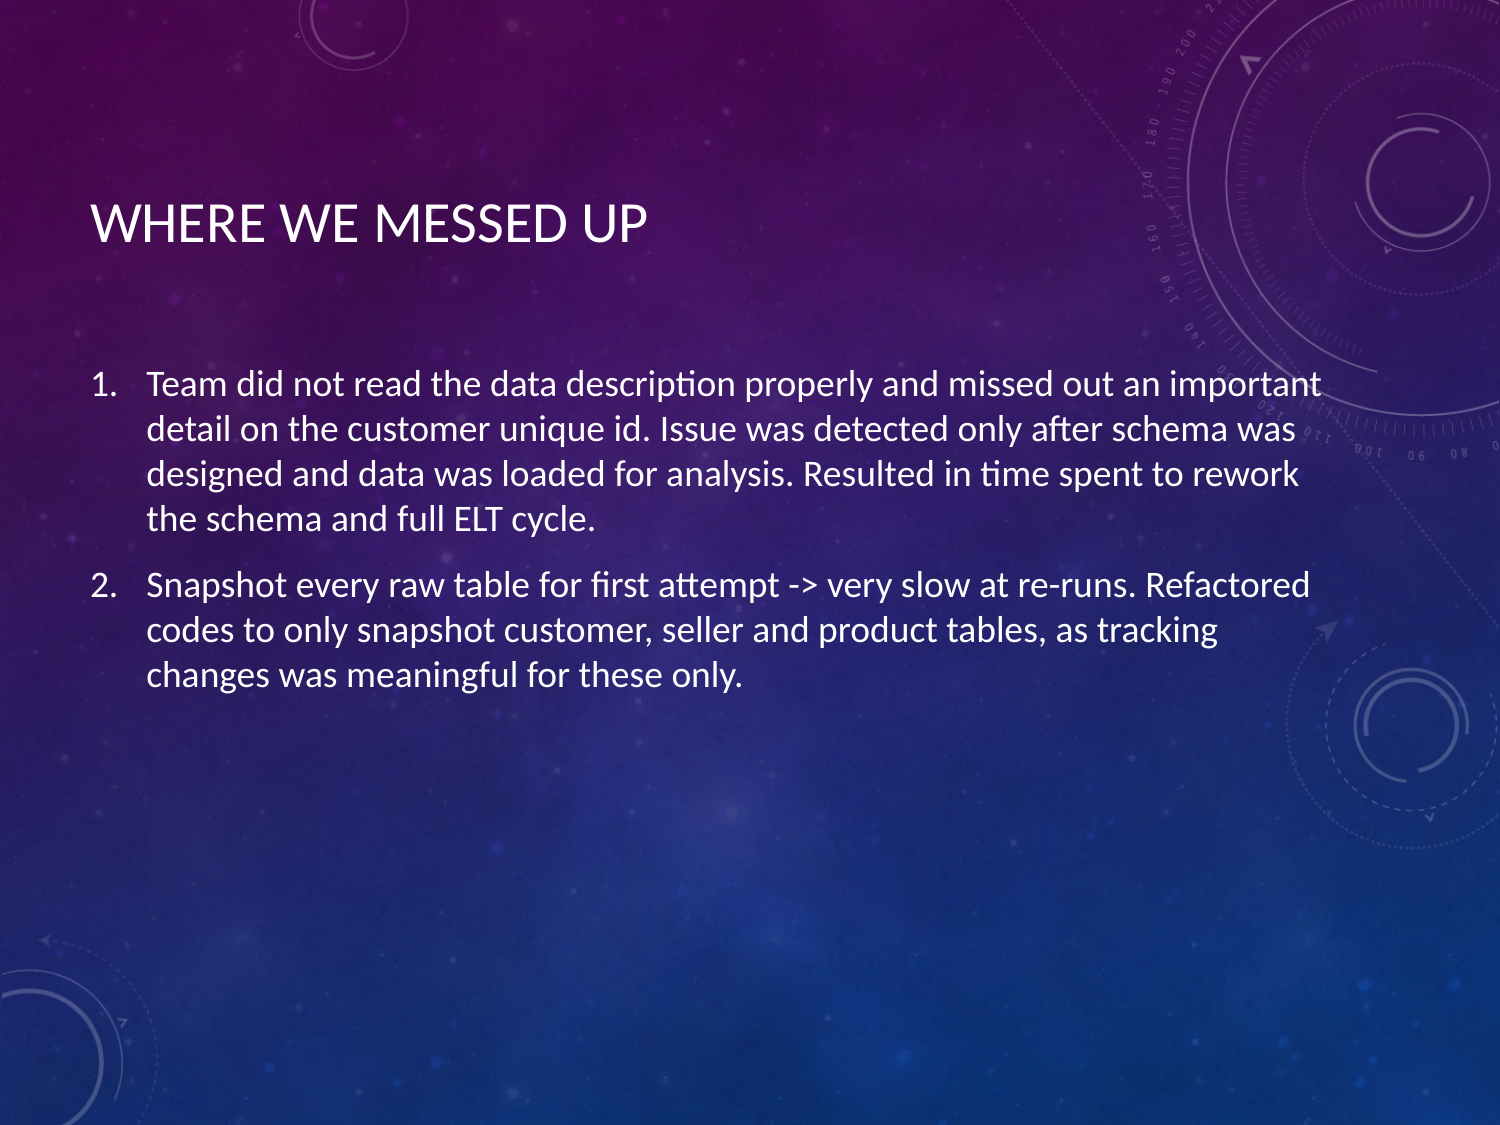

# Where we messed up
Team did not read the data description properly and missed out an important detail on the customer unique id. Issue was detected only after schema was designed and data was loaded for analysis. Resulted in time spent to rework the schema and full ELT cycle.
Snapshot every raw table for first attempt -> very slow at re-runs. Refactored codes to only snapshot customer, seller and product tables, as tracking changes was meaningful for these only.